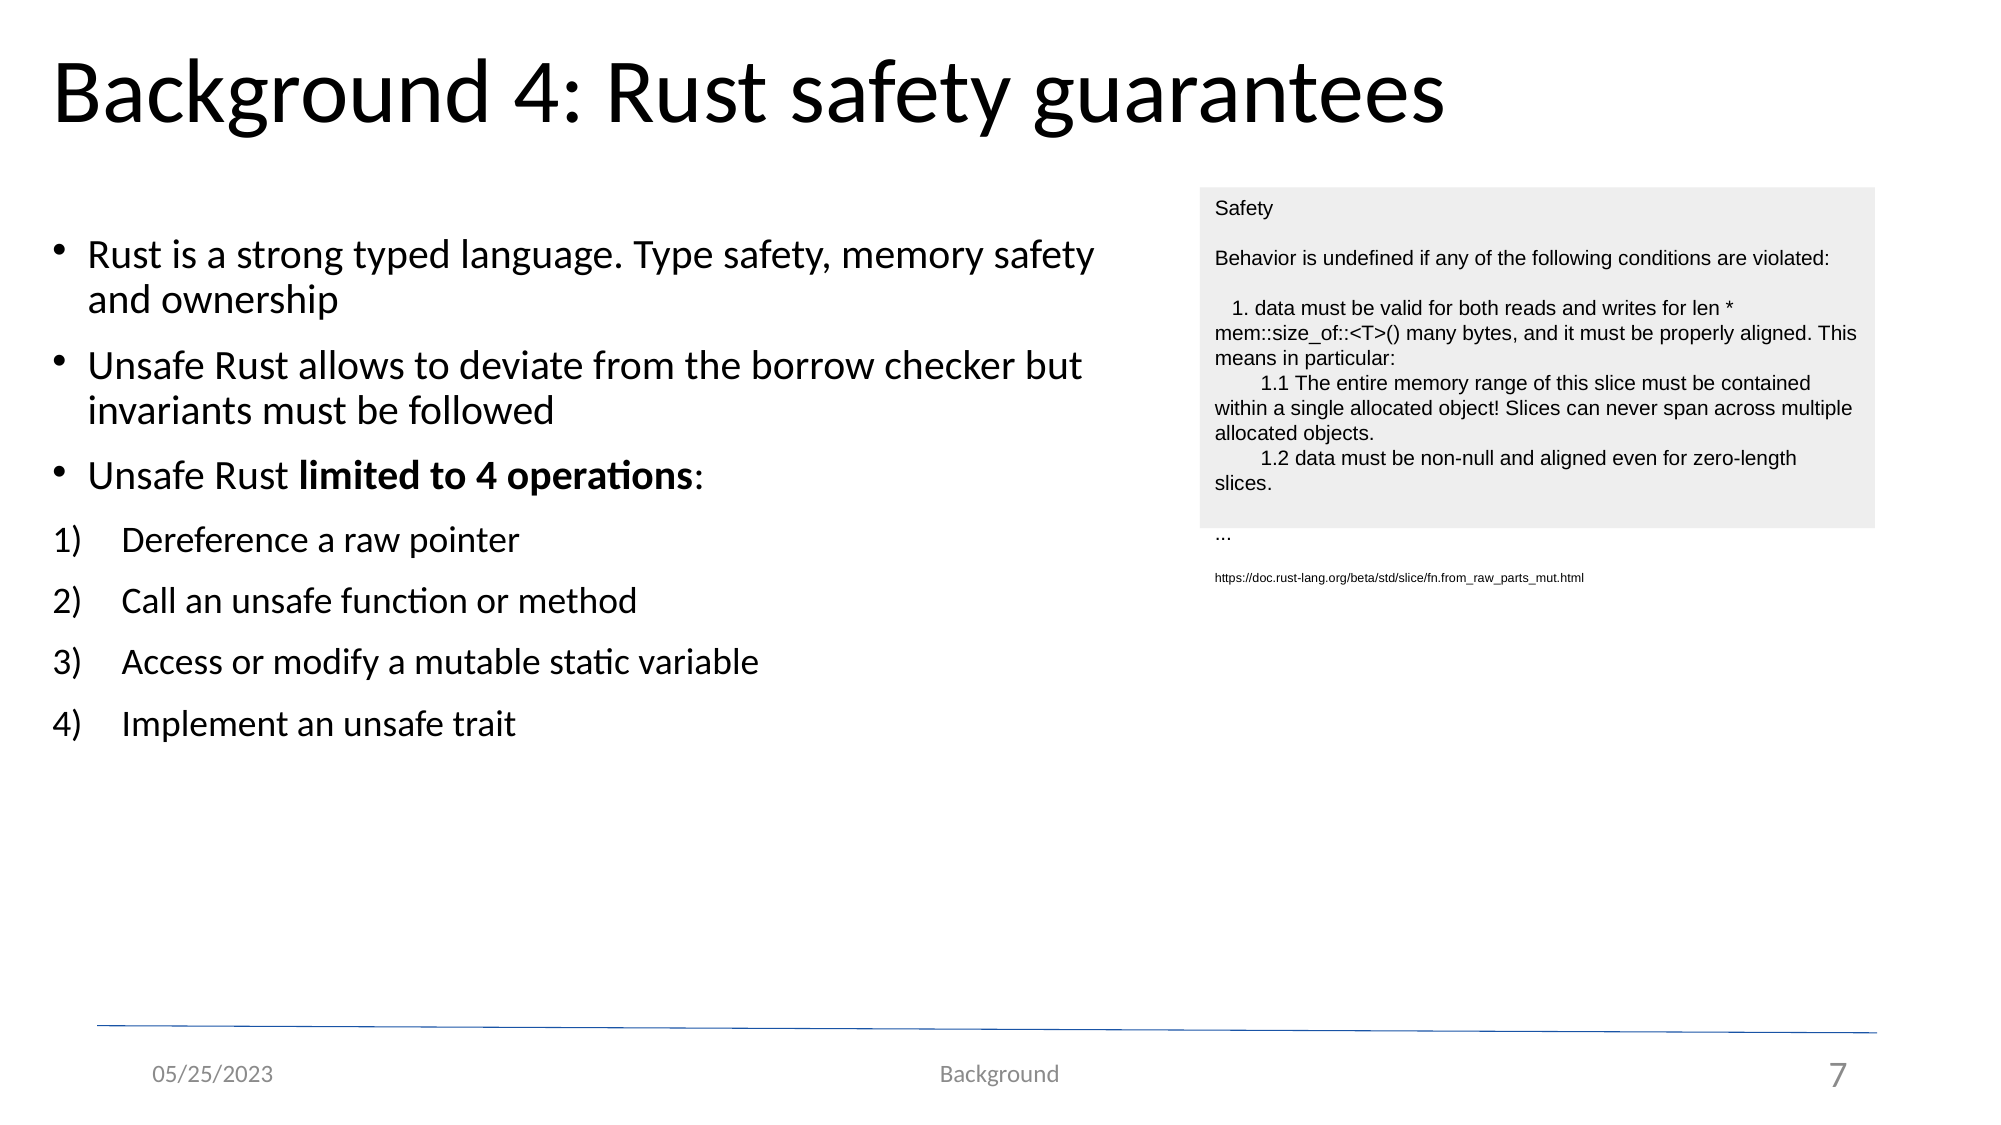

# Background 4: Rust safety guarantees
Safety

Behavior is undefined if any of the following conditions are violated:

   1. data must be valid for both reads and writes for len * mem::size_of::<T>() many bytes, and it must be properly aligned. This means in particular:
        1.1 The entire memory range of this slice must be contained within a single allocated object! Slices can never span across multiple allocated objects.
        1.2 data must be non-null and aligned even for zero-length slices.

...
Rust is a strong typed language. Type safety, memory safety and ownership
Unsafe Rust allows to deviate from the borrow checker but invariants must be followed
Unsafe Rust limited to 4 operations:
    Dereference a raw pointer
    Call an unsafe function or method
    Access or modify a mutable static variable
    Implement an unsafe trait

https://doc.rust-lang.org/beta/std/slice/fn.from_raw_parts_mut.html
05/25/2023
Background
7